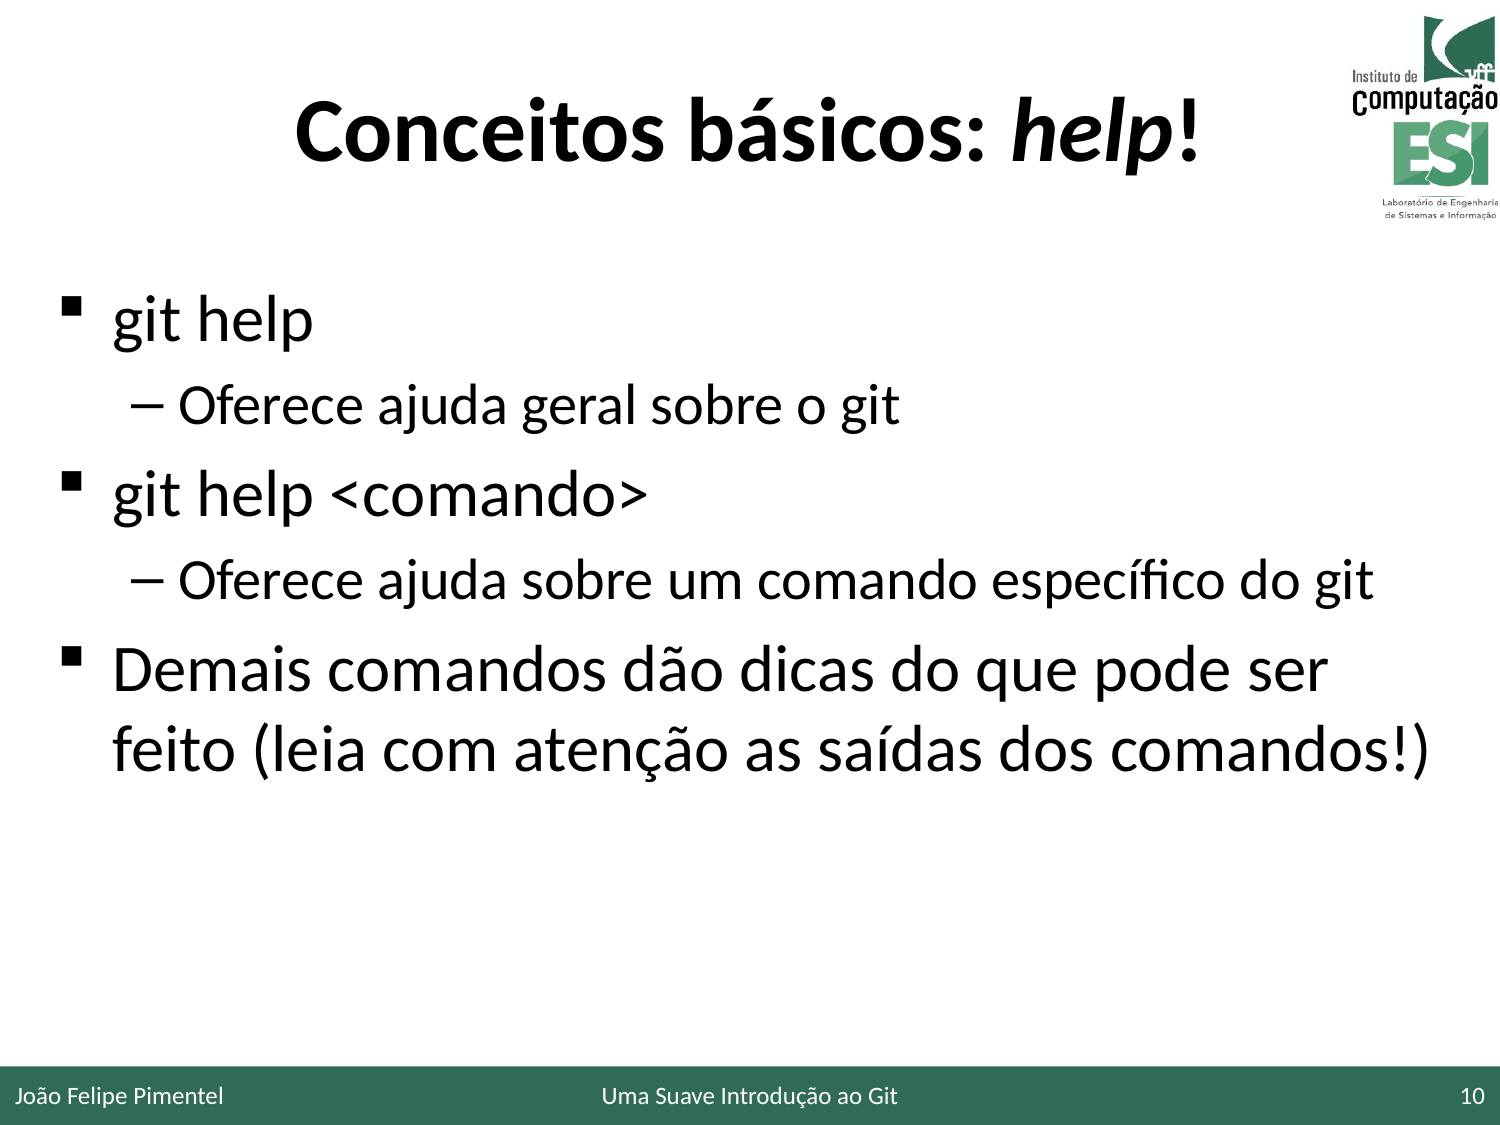

# Conceitos básicos: help!
git help
Oferece ajuda geral sobre o git
git help <comando>
Oferece ajuda sobre um comando específico do git
Demais comandos dão dicas do que pode ser feito (leia com atenção as saídas dos comandos!)

João Felipe Pimentel
Uma Suave Introdução ao Git
10